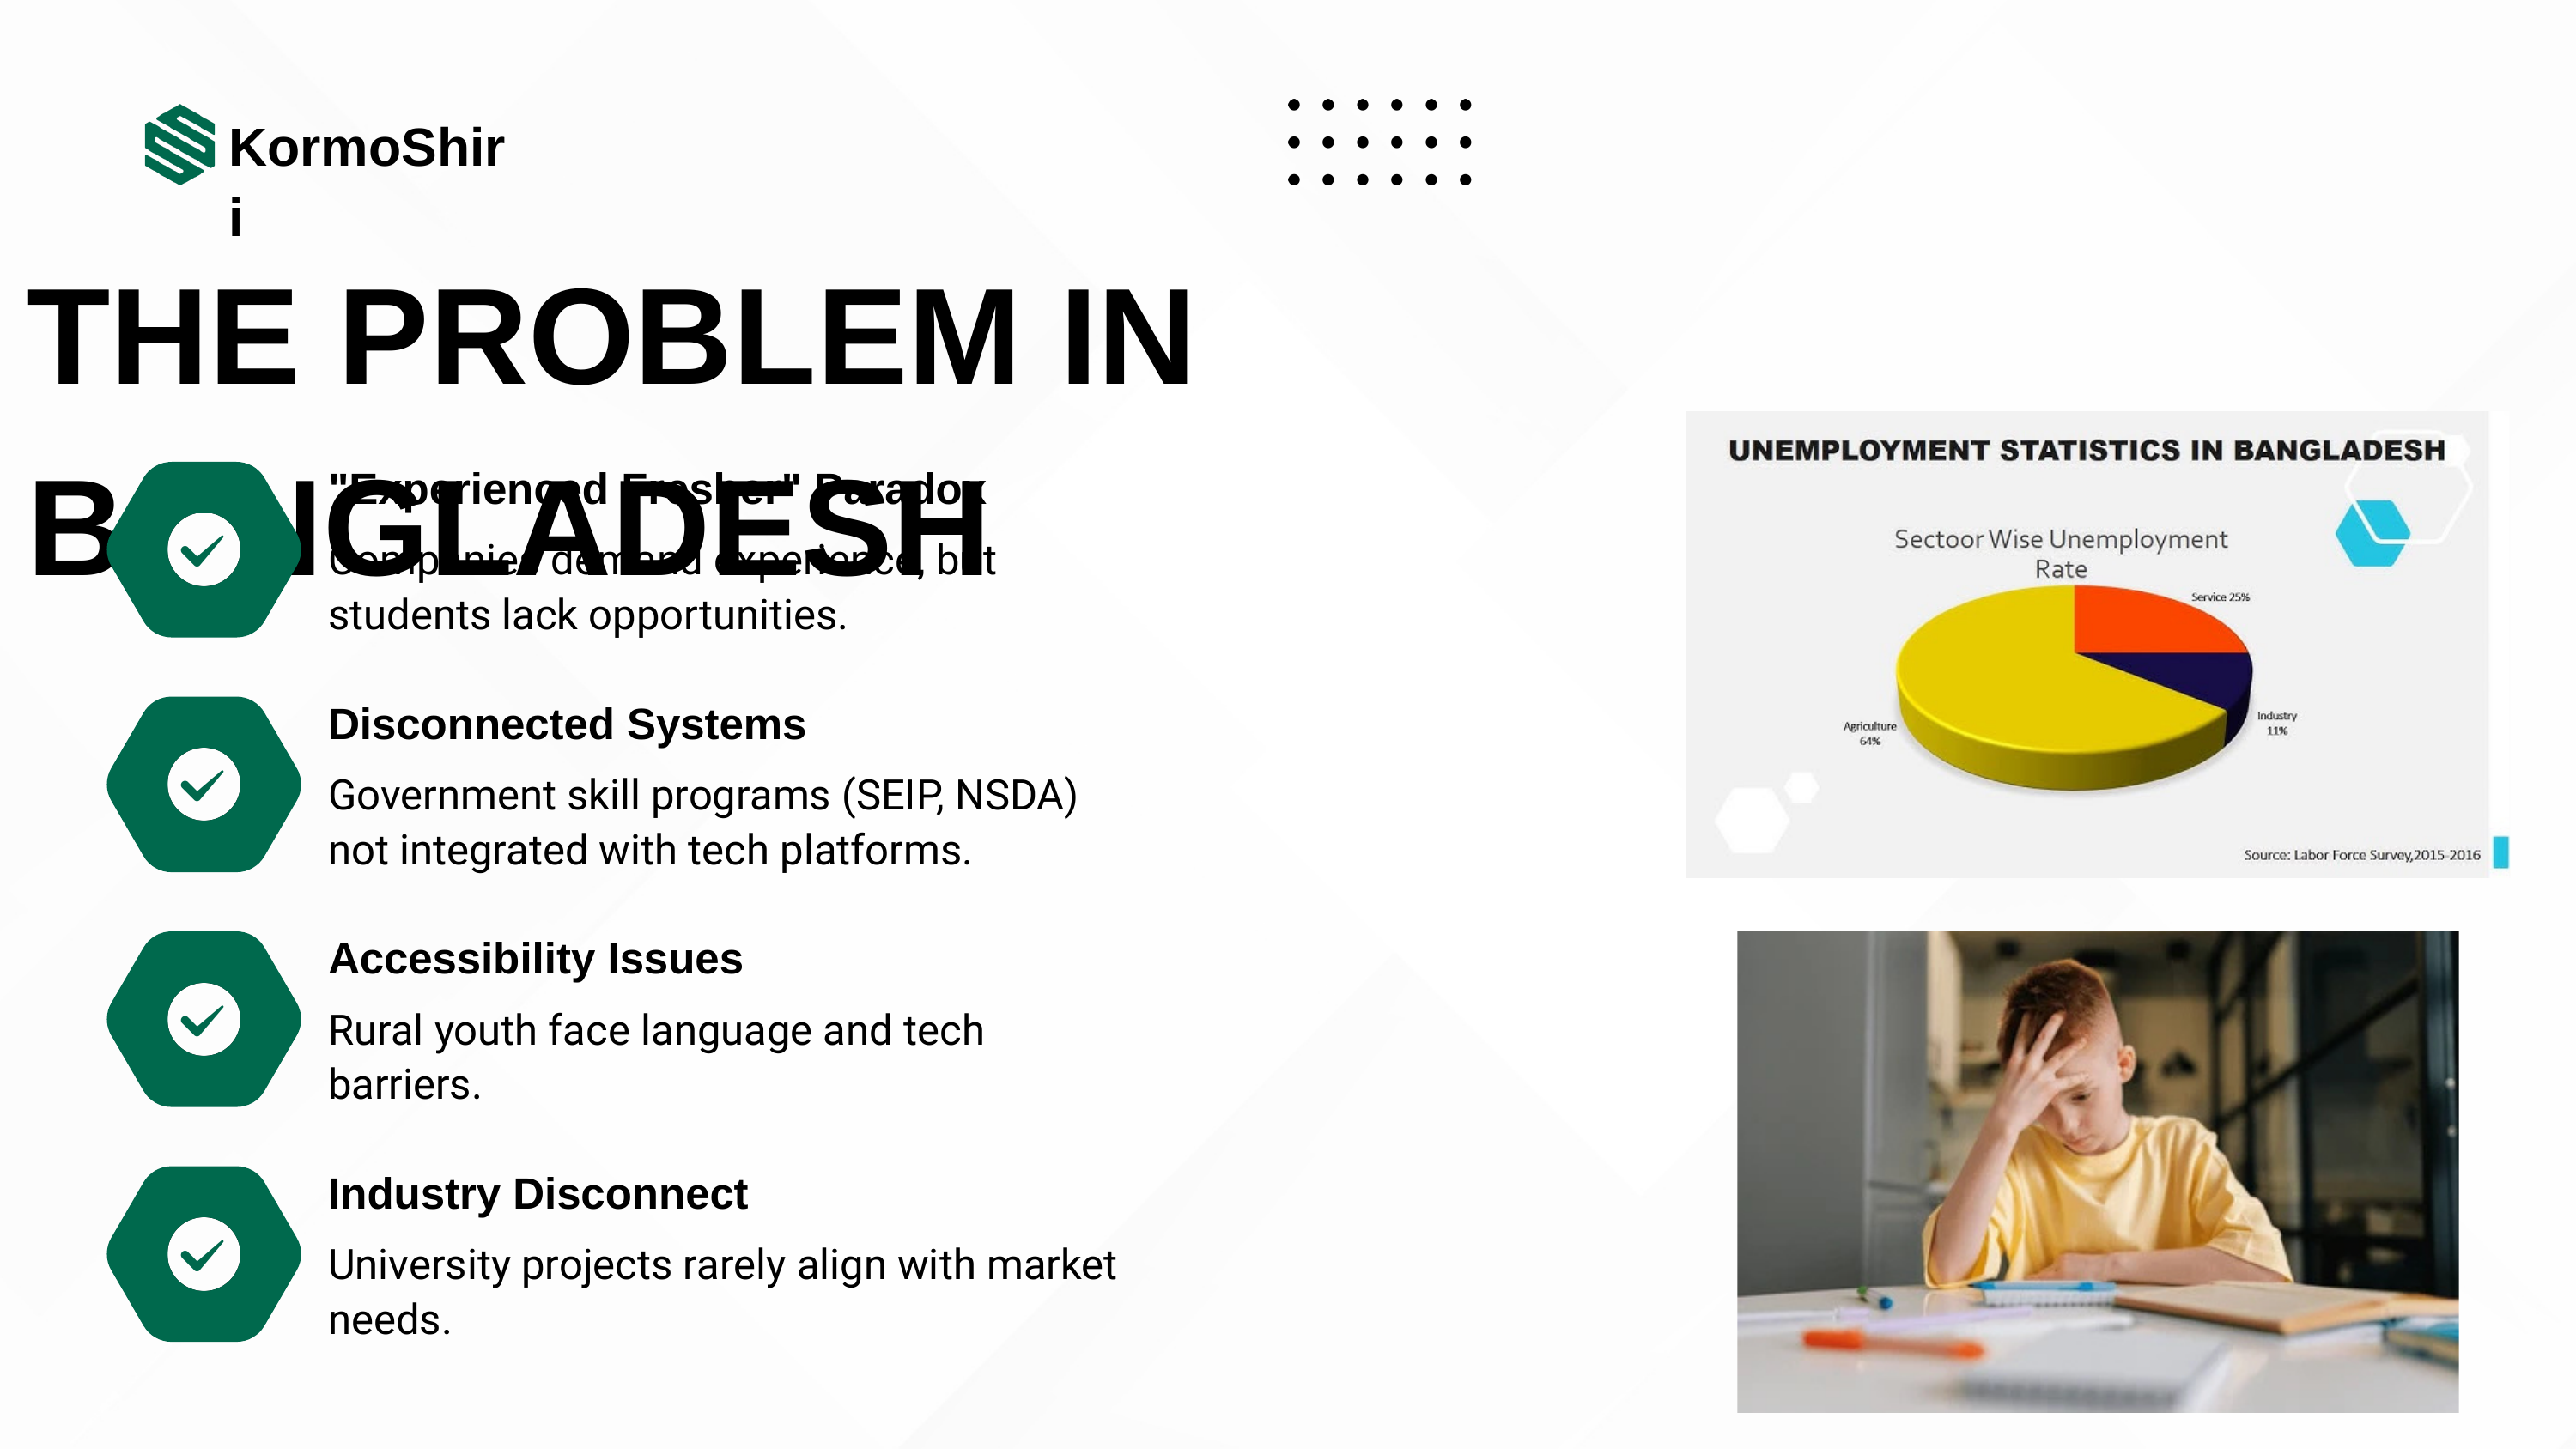

KormoShiri
THE PROBLEM IN BANGLADESH

"Experienced Fresher" Paradox

Companies demand experience, but students lack opportunities.

Disconnected Systems

Government skill programs (SEIP, NSDA) not integrated with tech platforms.

Accessibility Issues

Rural youth face language and tech barriers.

Industry Disconnect

University projects rarely align with market needs.